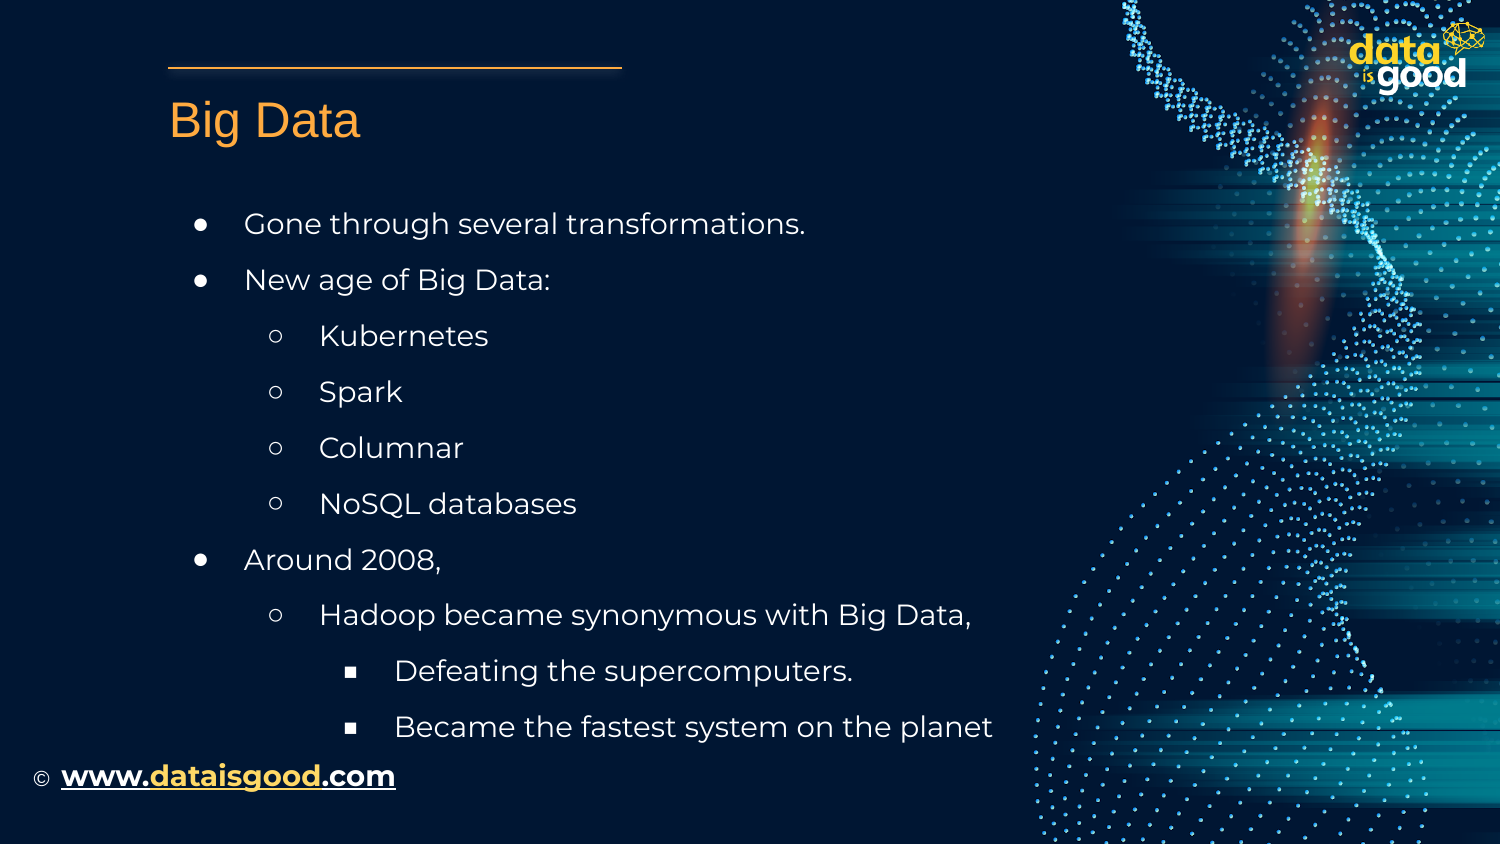

# Big Data
Gone through several transformations.
New age of Big Data:
Kubernetes
Spark
Columnar
NoSQL databases
Around 2008,
Hadoop became synonymous with Big Data,
Defeating the supercomputers.
Became the fastest system on the planet